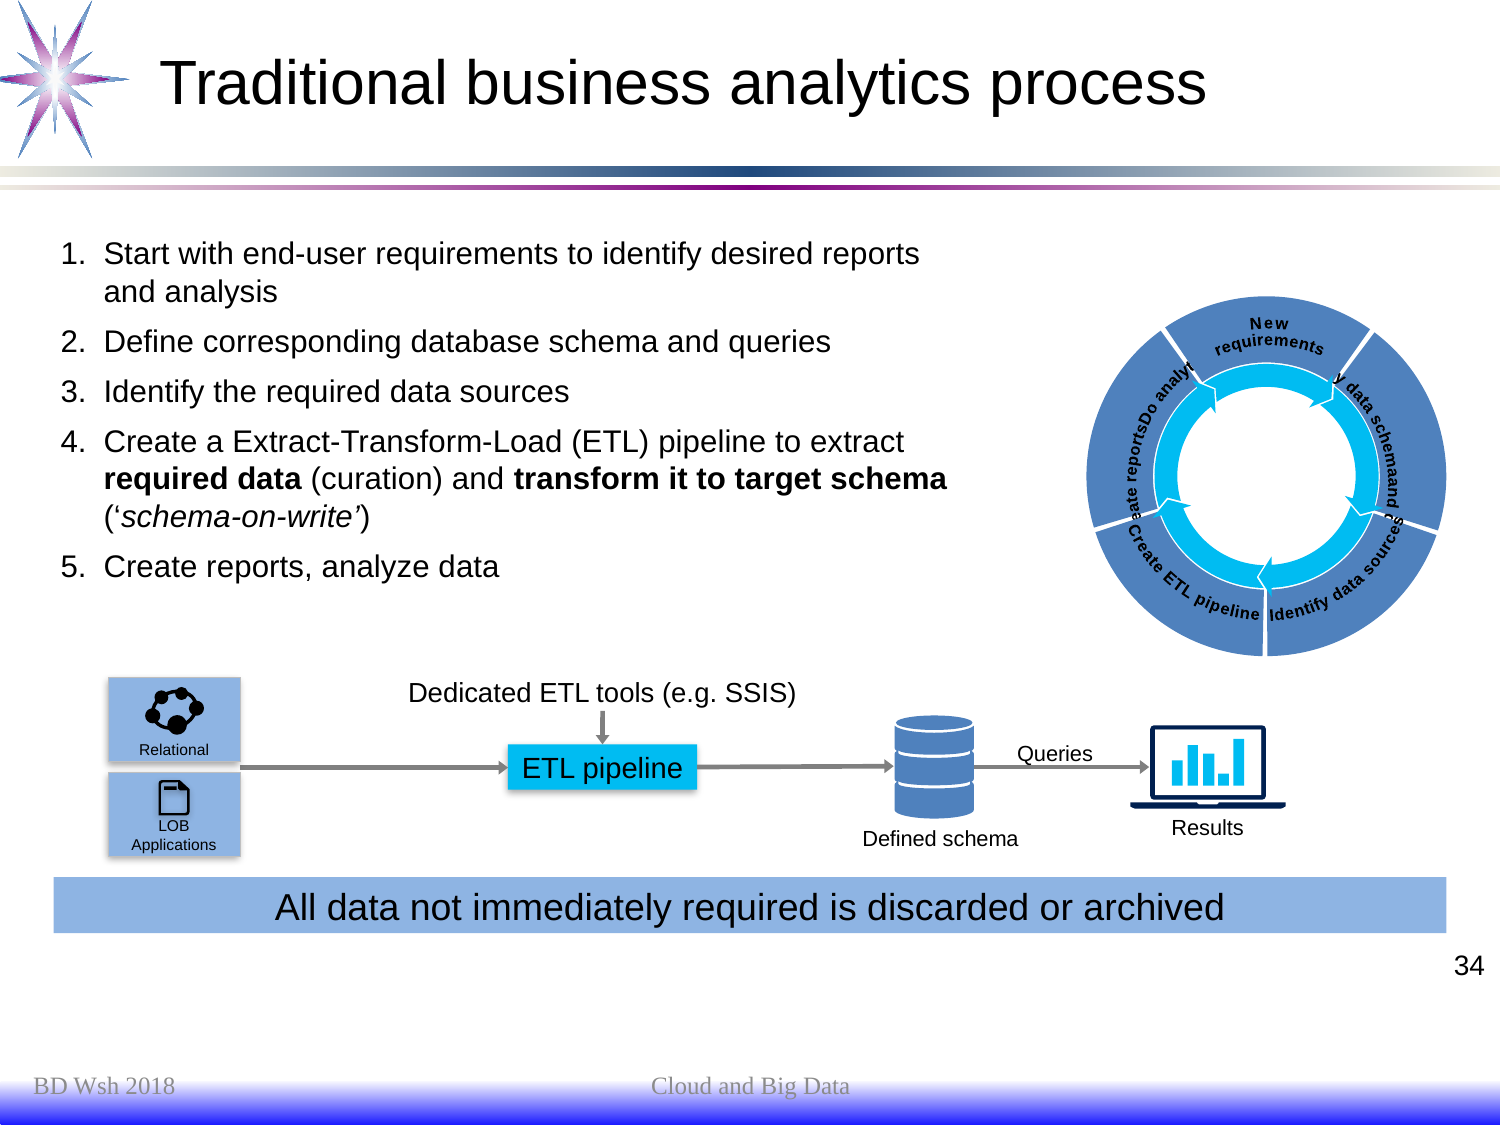

# Traditional business analytics process
Start with end-user requirements to identify desired reports
and analysis
Define corresponding database schema and queries
Identify the required data sources
Create a Extract-Transform-Load (ETL) pipeline to extract
required data (curation) and transform it to target schema (‘schema-on-write’)
Create reports, analyze data

Identify
data sources

New
requirements

Identify
data schema
and queries

Create reports
Do analytics

Create ETL
pipeline

Dedicated ETL tools (e.g. SSIS)
Relational

LOB Applications

Queries
ETL pipeline
Results
Defined schema
All data not immediately required is discarded or archived
34
BD Wsh 2018
Cloud and Big Data